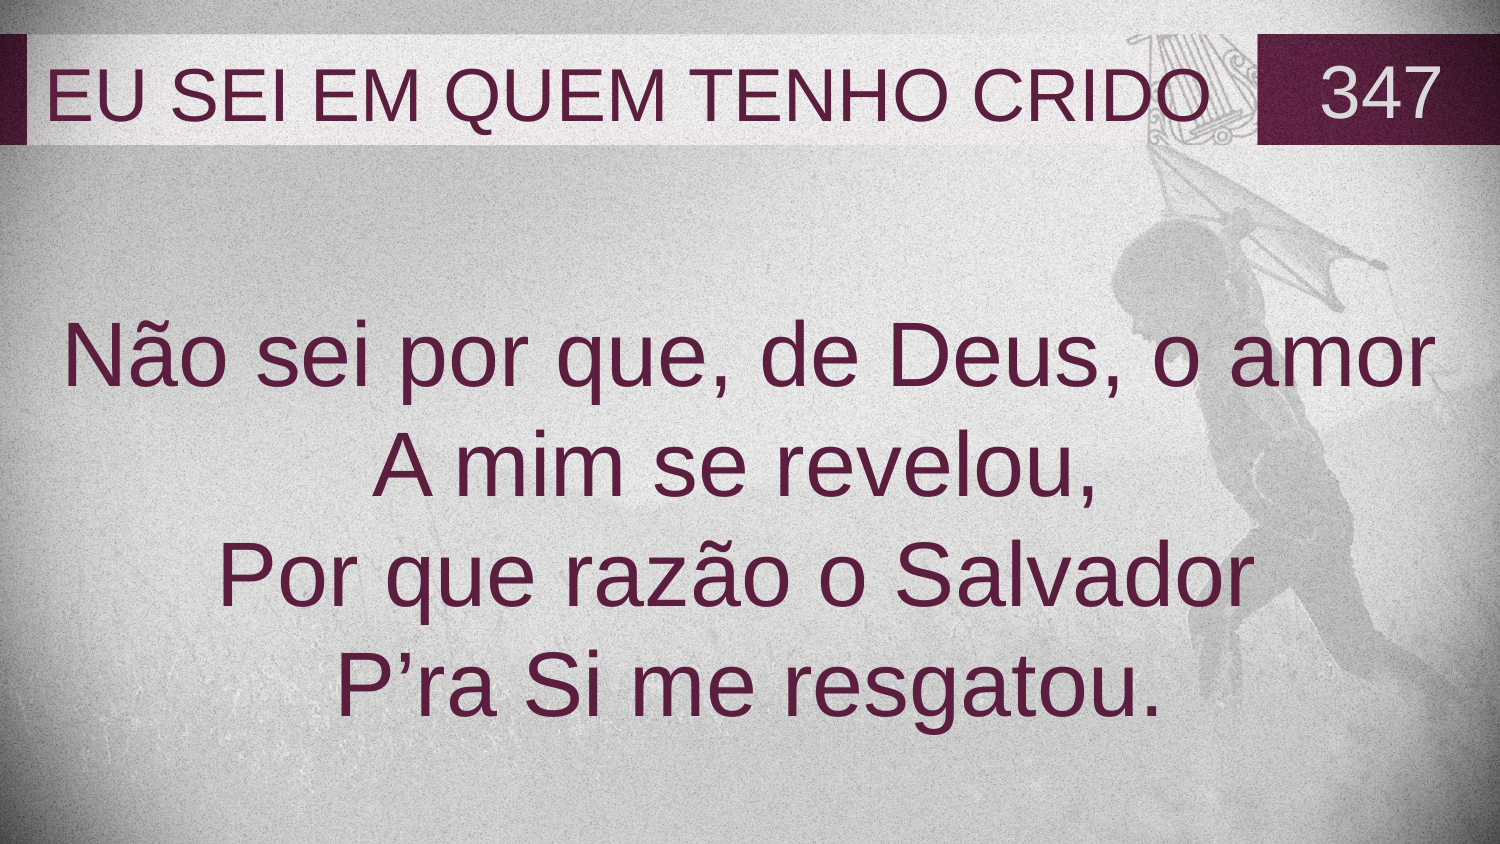

# EU SEI EM QUEM TENHO CRIDO
347
Não sei por que, de Deus, o amor
A mim se revelou,
Por que razão o Salvador
P’ra Si me resgatou.